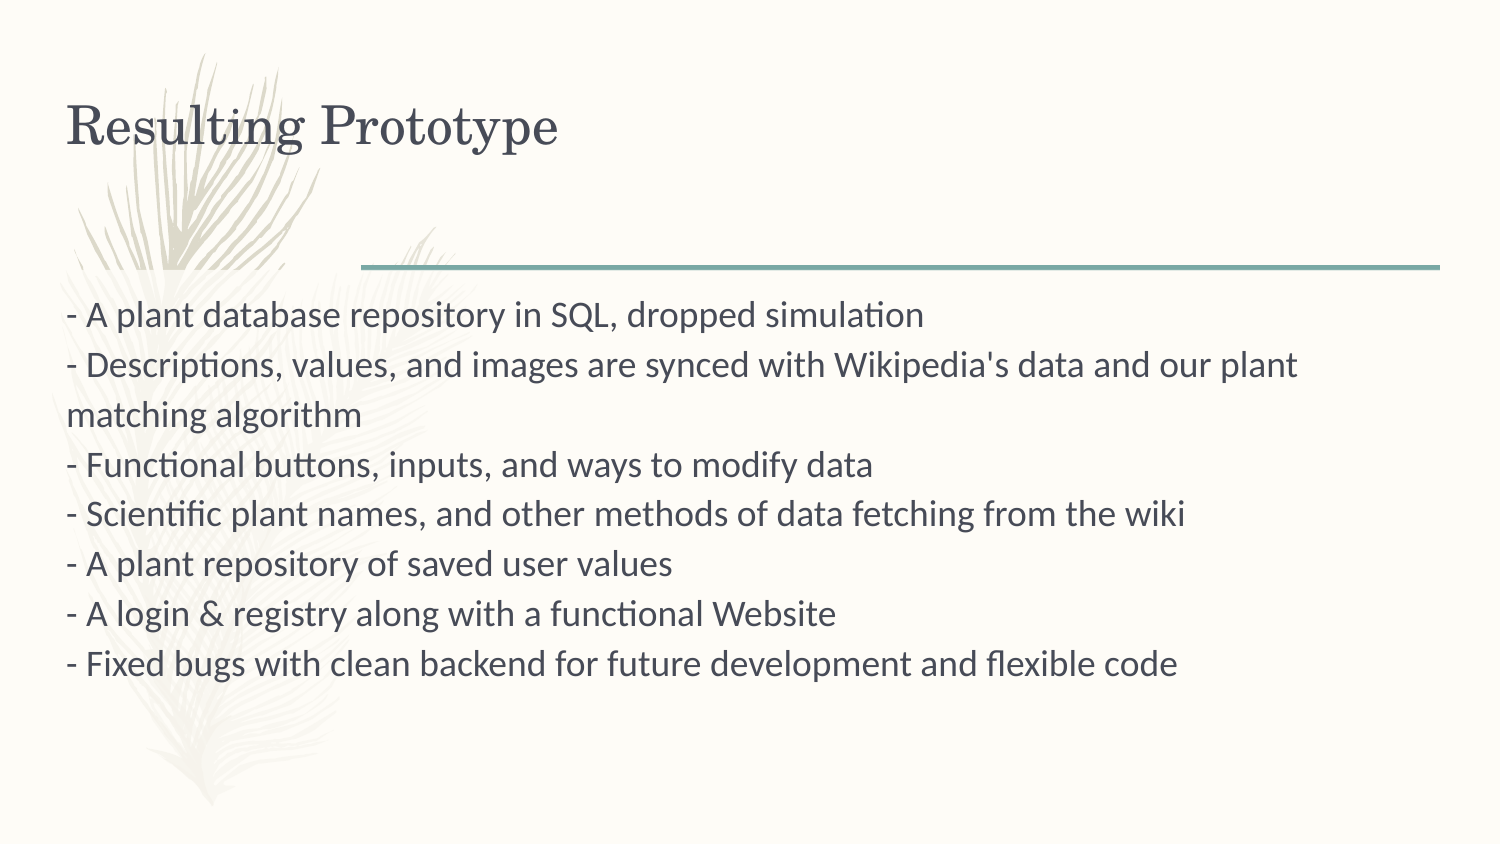

# Resulting Prototype
- A plant database repository in SQL, dropped simulation
- Descriptions, values, and images are synced with Wikipedia's data and our plant  matching algorithm
- Functional buttons, inputs, and ways to modify data
- Scientific plant names, and other methods of data fetching from the wiki
- A plant repository of saved user values
- A login & registry along with a functional Website
- Fixed bugs with clean backend for future development and flexible code